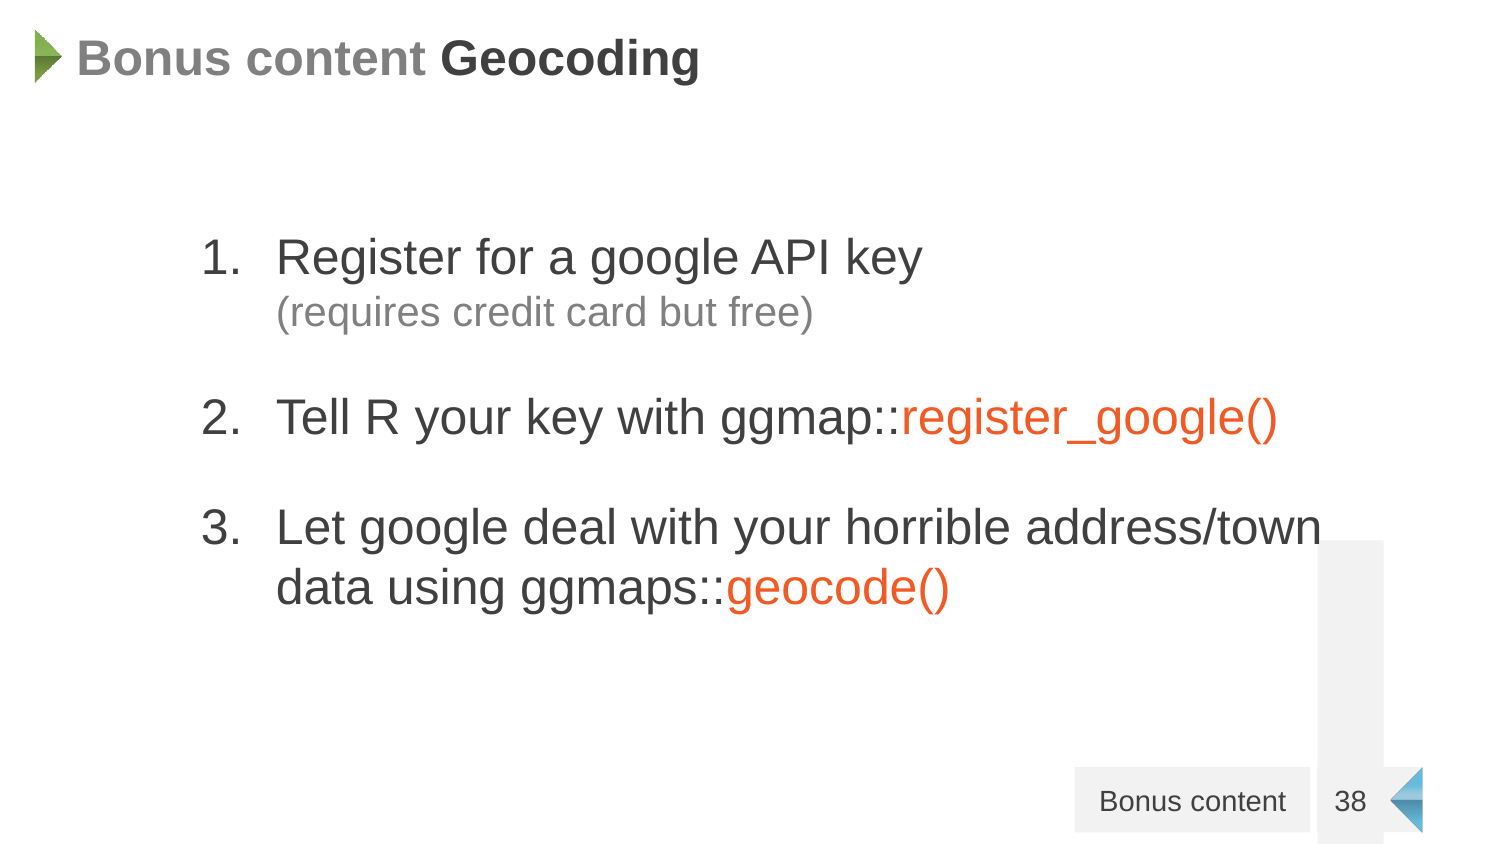

# Bonus content Geocoding
Register for a google API key
(requires credit card but free)
Tell R your key with ggmap::register_google()
Let google deal with your horrible address/town data using ggmaps::geocode()
38
Bonus content